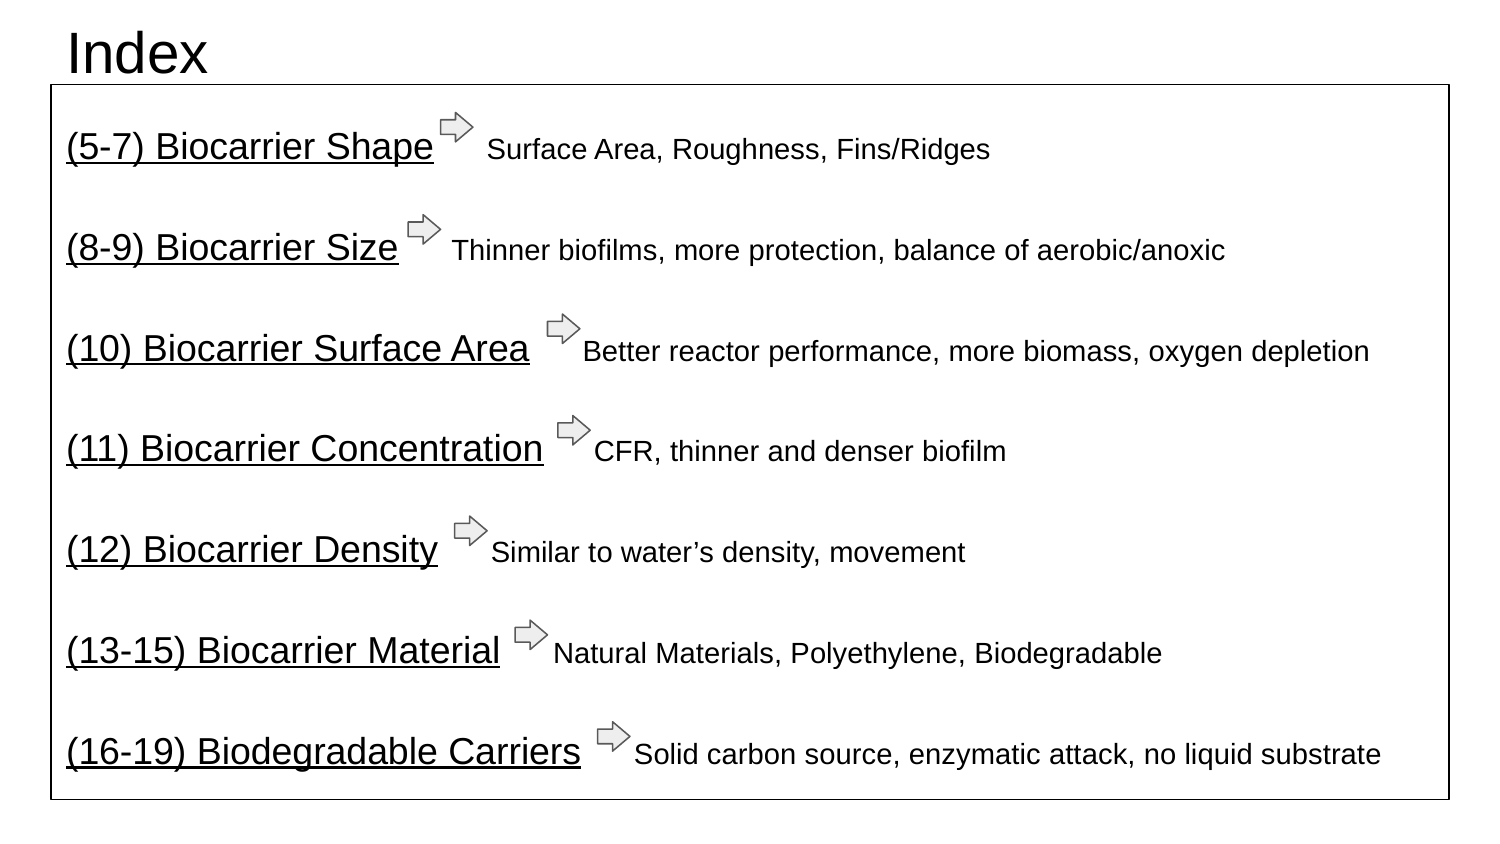

# Index
(5-7) Biocarrier Shape     Surface Area, Roughness, Fins/Ridges
(8-9) Biocarrier Size     Thinner biofilms, more protection, balance of aerobic/anoxic
(10) Biocarrier Surface Area     Better reactor performance, more biomass, oxygen depletion
(11) Biocarrier Concentration     CFR, thinner and denser biofilm
(12) Biocarrier Density     Similar to water’s density, movement
(13-15) Biocarrier Material     Natural Materials, Polyethylene, Biodegradable
(16-19) Biodegradable Carriers     Solid carbon source, enzymatic attack, no liquid substrate